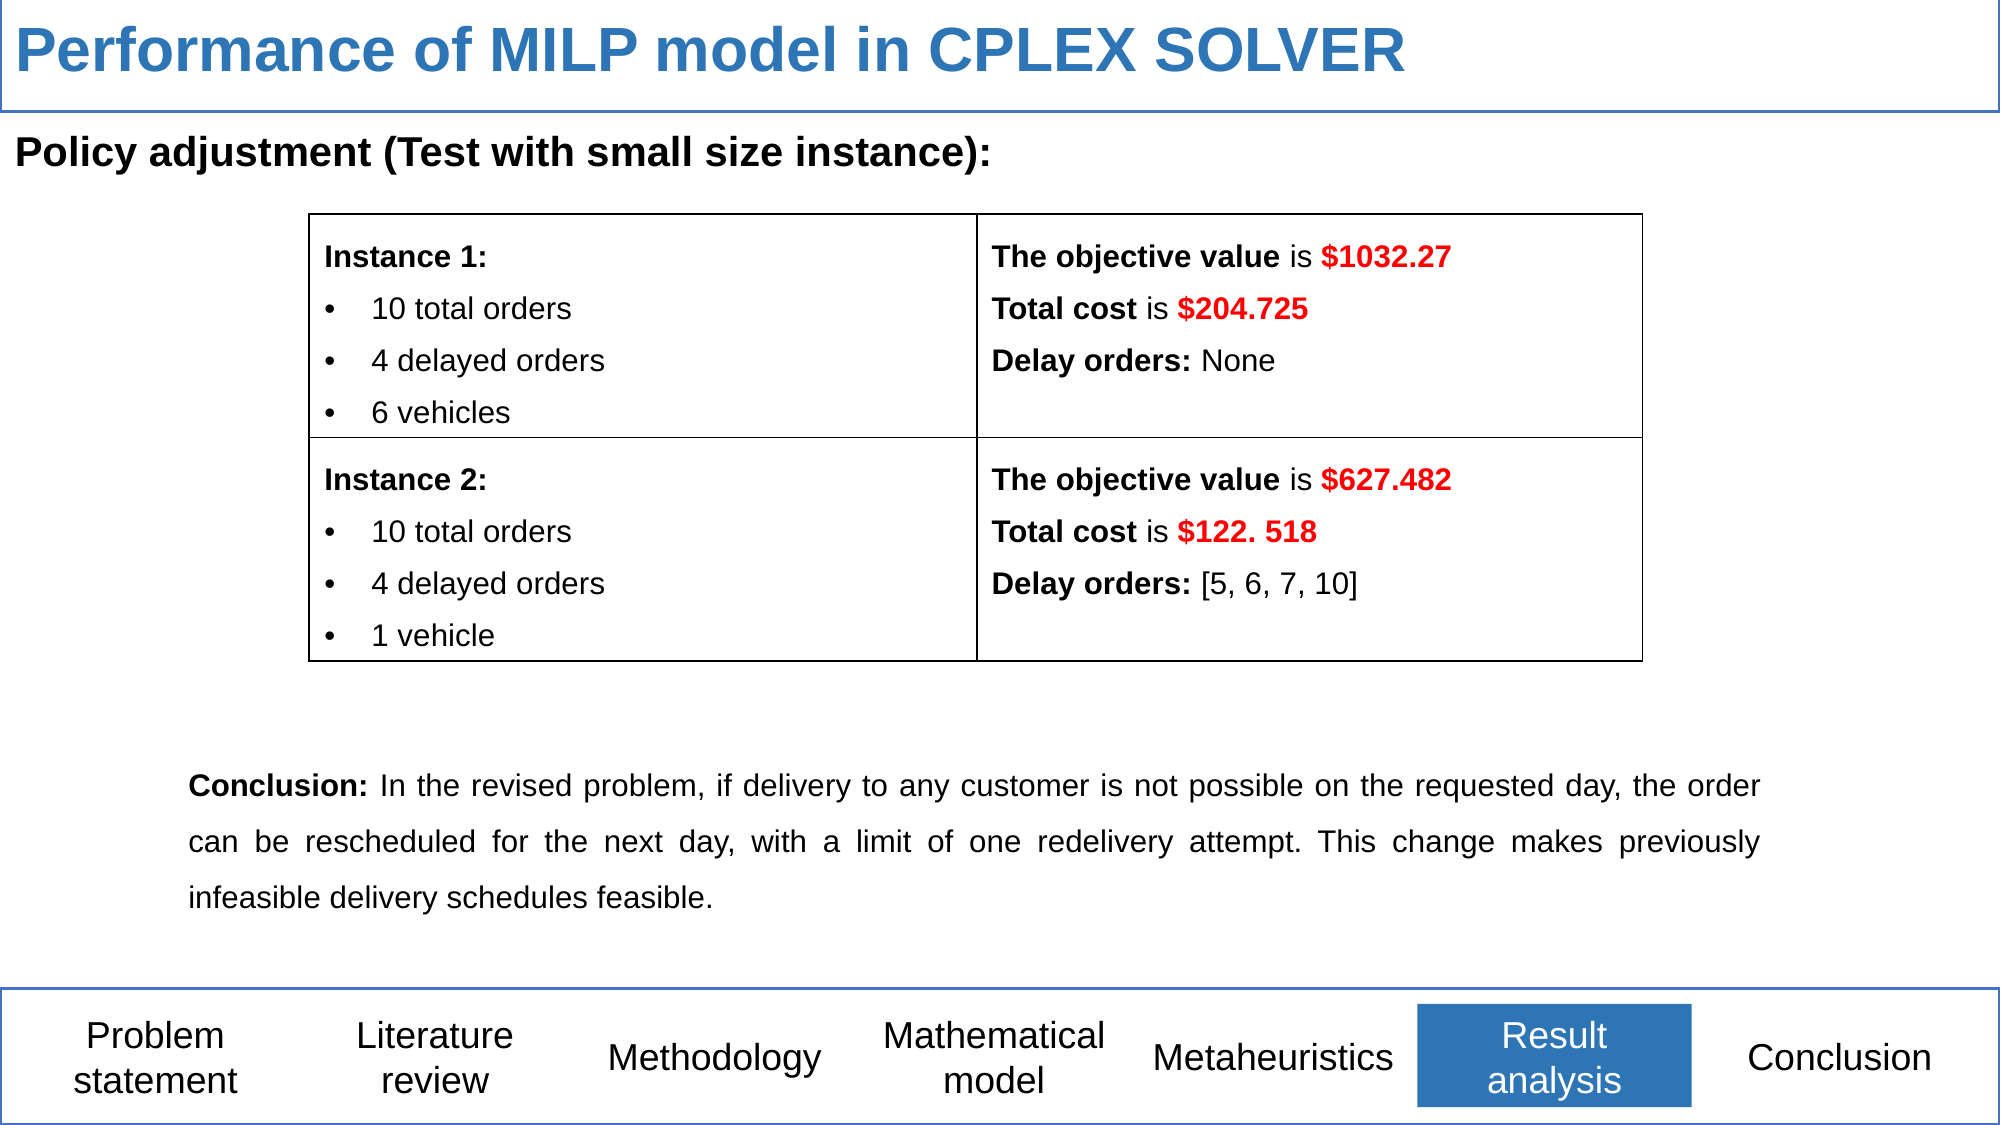

# Performance of MILP model in CPLEX SOLVER
Policy adjustment (Test with small size instance):
| Instance 1: 10 total orders 4 delayed orders 6 vehicles | The objective value is $1032.27 Total cost is $204.725 Delay orders: None |
| --- | --- |
| Instance 2: 10 total orders 4 delayed orders 1 vehicle | The objective value is $627.482 Total cost is $122. 518 Delay orders: [5, 6, 7, 10] |
Conclusion: In the revised problem, if delivery to any customer is not possible on the requested day, the order can be rescheduled for the next day, with a limit of one redelivery attempt. This change makes previously infeasible delivery schedules feasible.

Conclusion
Result analysis
Metaheuristics
Mathematical model
Literature review
Methodology
Problem statement